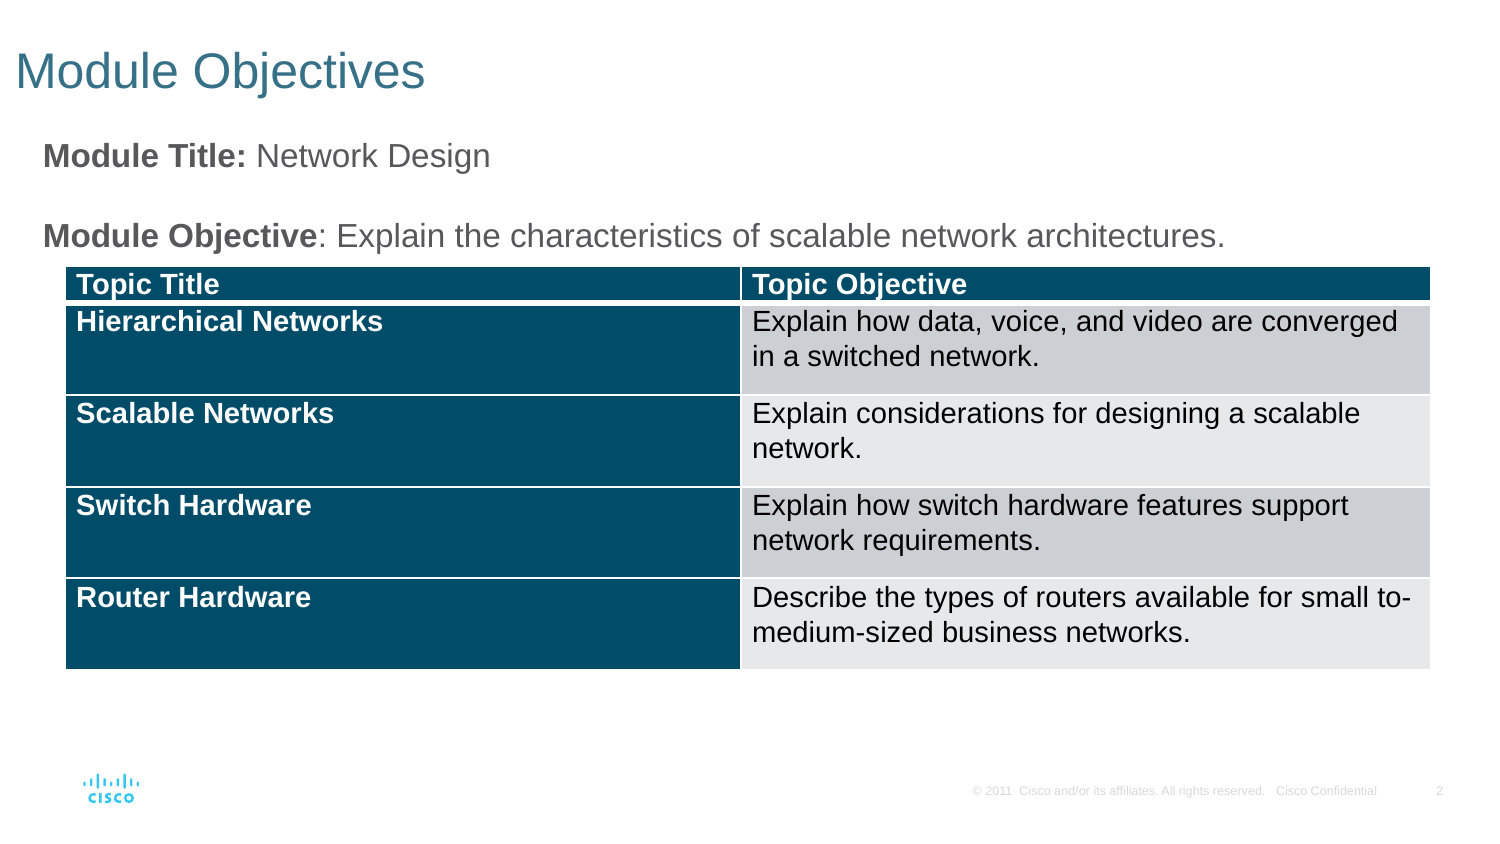

# Module Objectives
Module Title: Network Design

Module Objective: Explain the characteristics of scalable network architectures.
| Topic Title | Topic Objective |
| --- | --- |
| Hierarchical Networks | Explain how data, voice, and video are converged in a switched network. |
| Scalable Networks | Explain considerations for designing a scalable network. |
| Switch Hardware | Explain how switch hardware features support network requirements. |
| Router Hardware | Describe the types of routers available for small to-medium-sized business networks. |